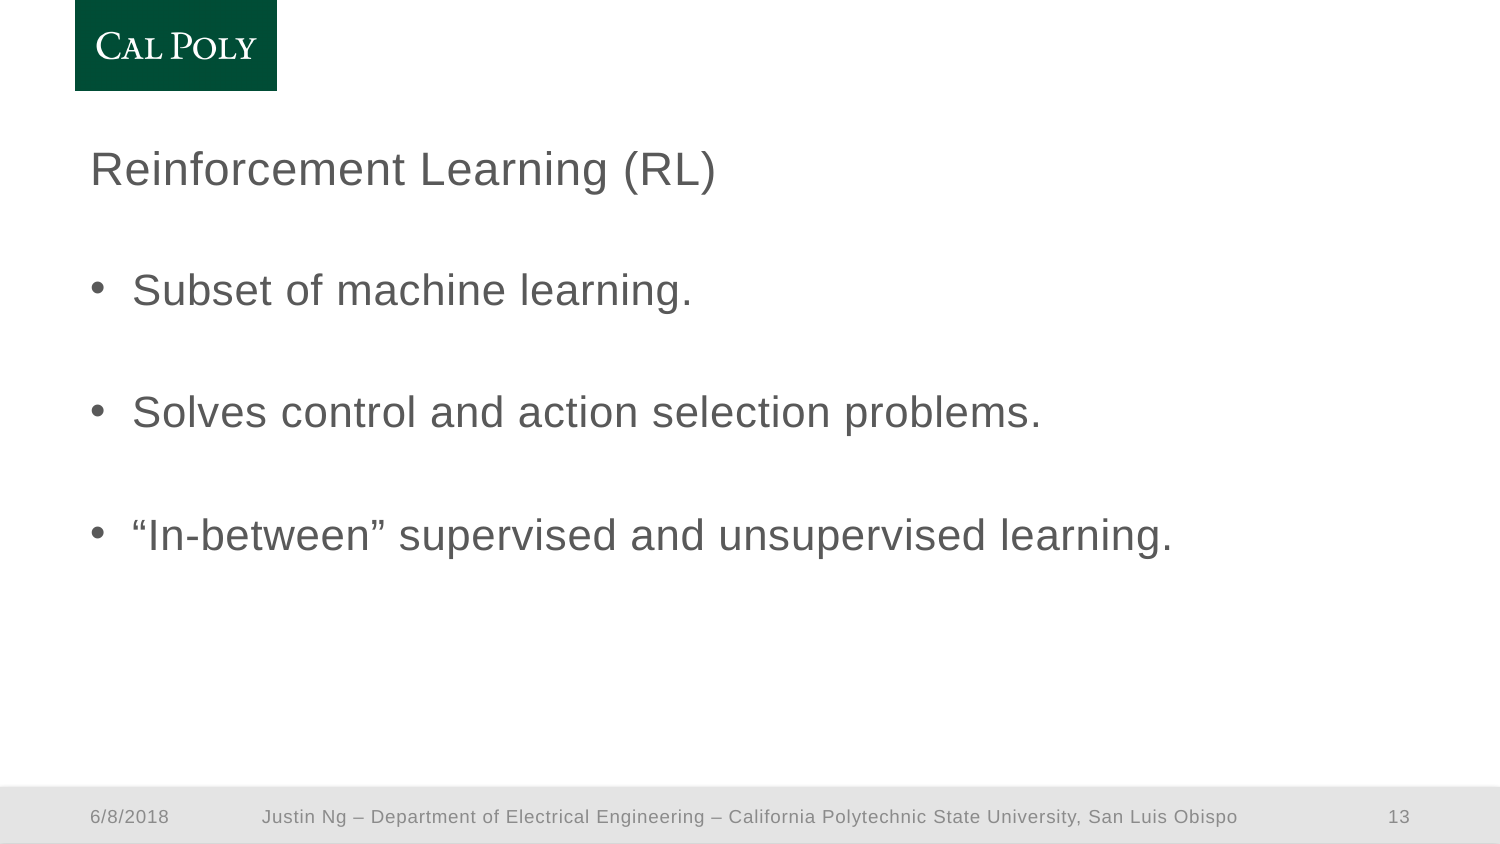

# Reinforcement Learning (RL)
Subset of machine learning.

Solves control and action selection problems.

“In-between” supervised and unsupervised learning.
Justin Ng – Department of Electrical Engineering – California Polytechnic State University, San Luis Obispo
6/8/2018
13